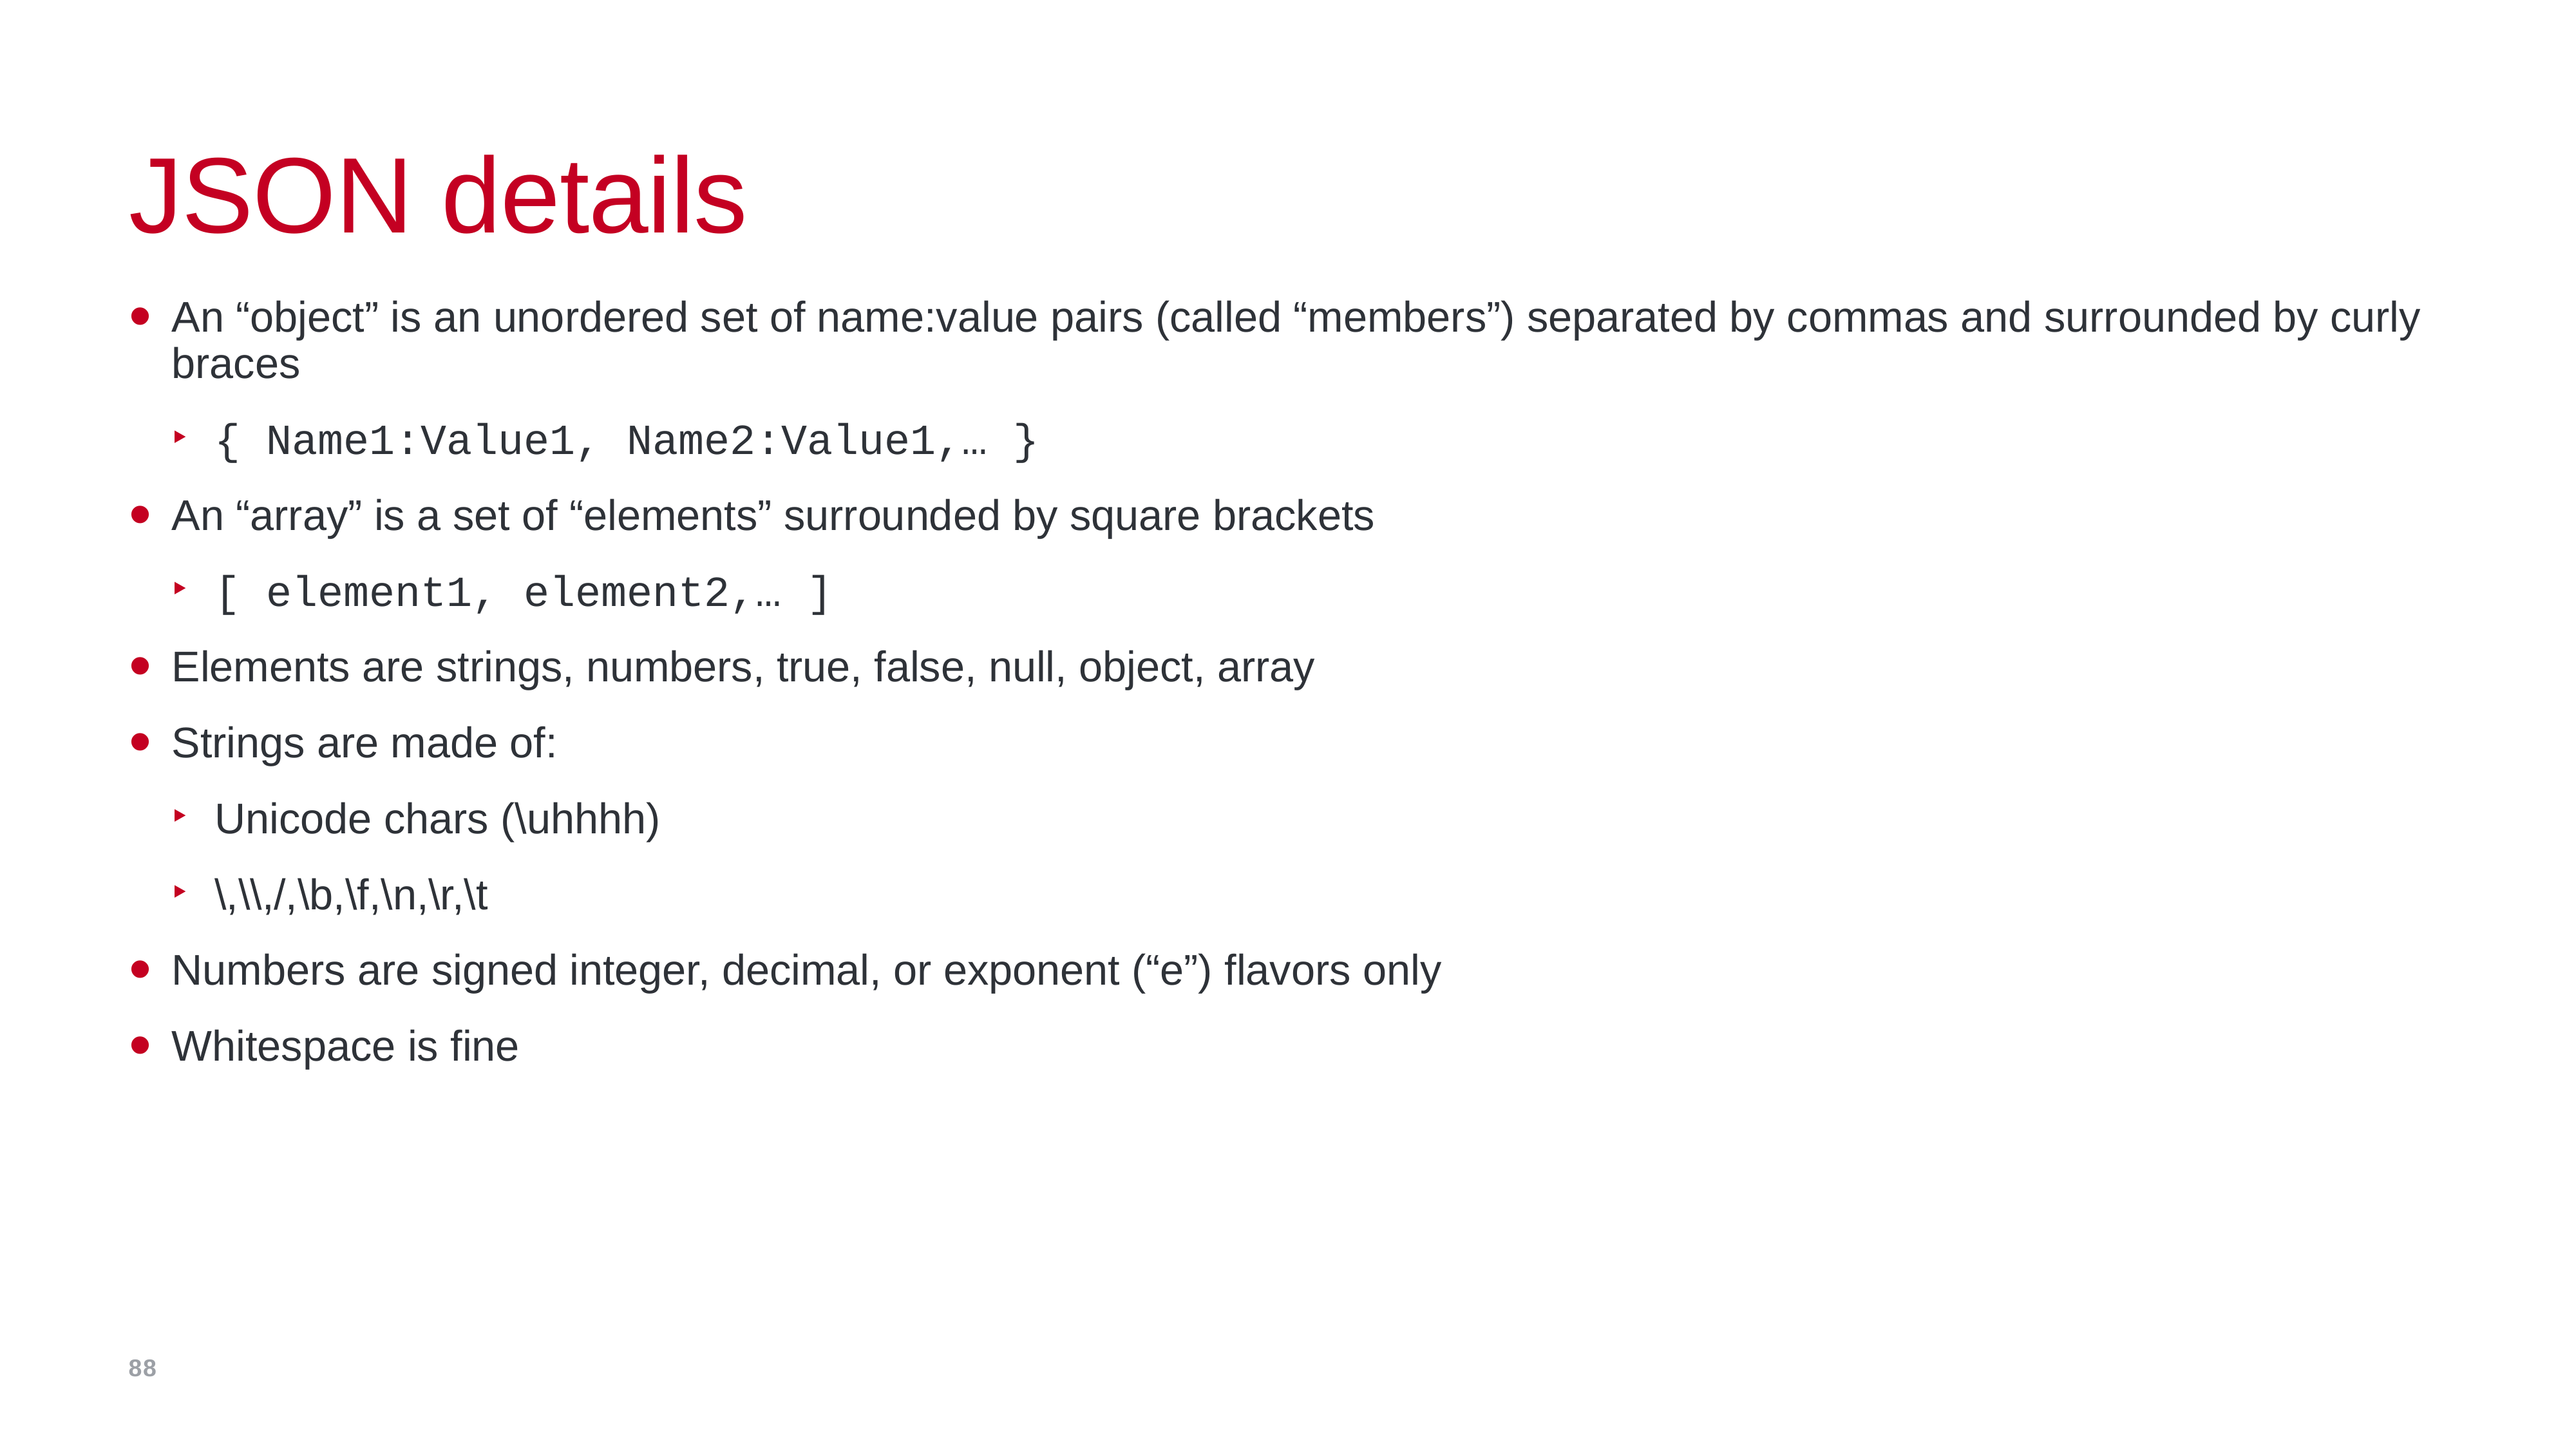

# JSON details
An “object” is an unordered set of name:value pairs (called “members”) separated by commas and surrounded by curly braces
{ Name1:Value1, Name2:Value1,… }
An “array” is a set of “elements” surrounded by square brackets
[ element1, element2,… ]
Elements are strings, numbers, true, false, null, object, array
Strings are made of:
Unicode chars (\uhhhh)
\,\\,/,\b,\f,\n,\r,\t
Numbers are signed integer, decimal, or exponent (“e”) flavors only
Whitespace is fine
88